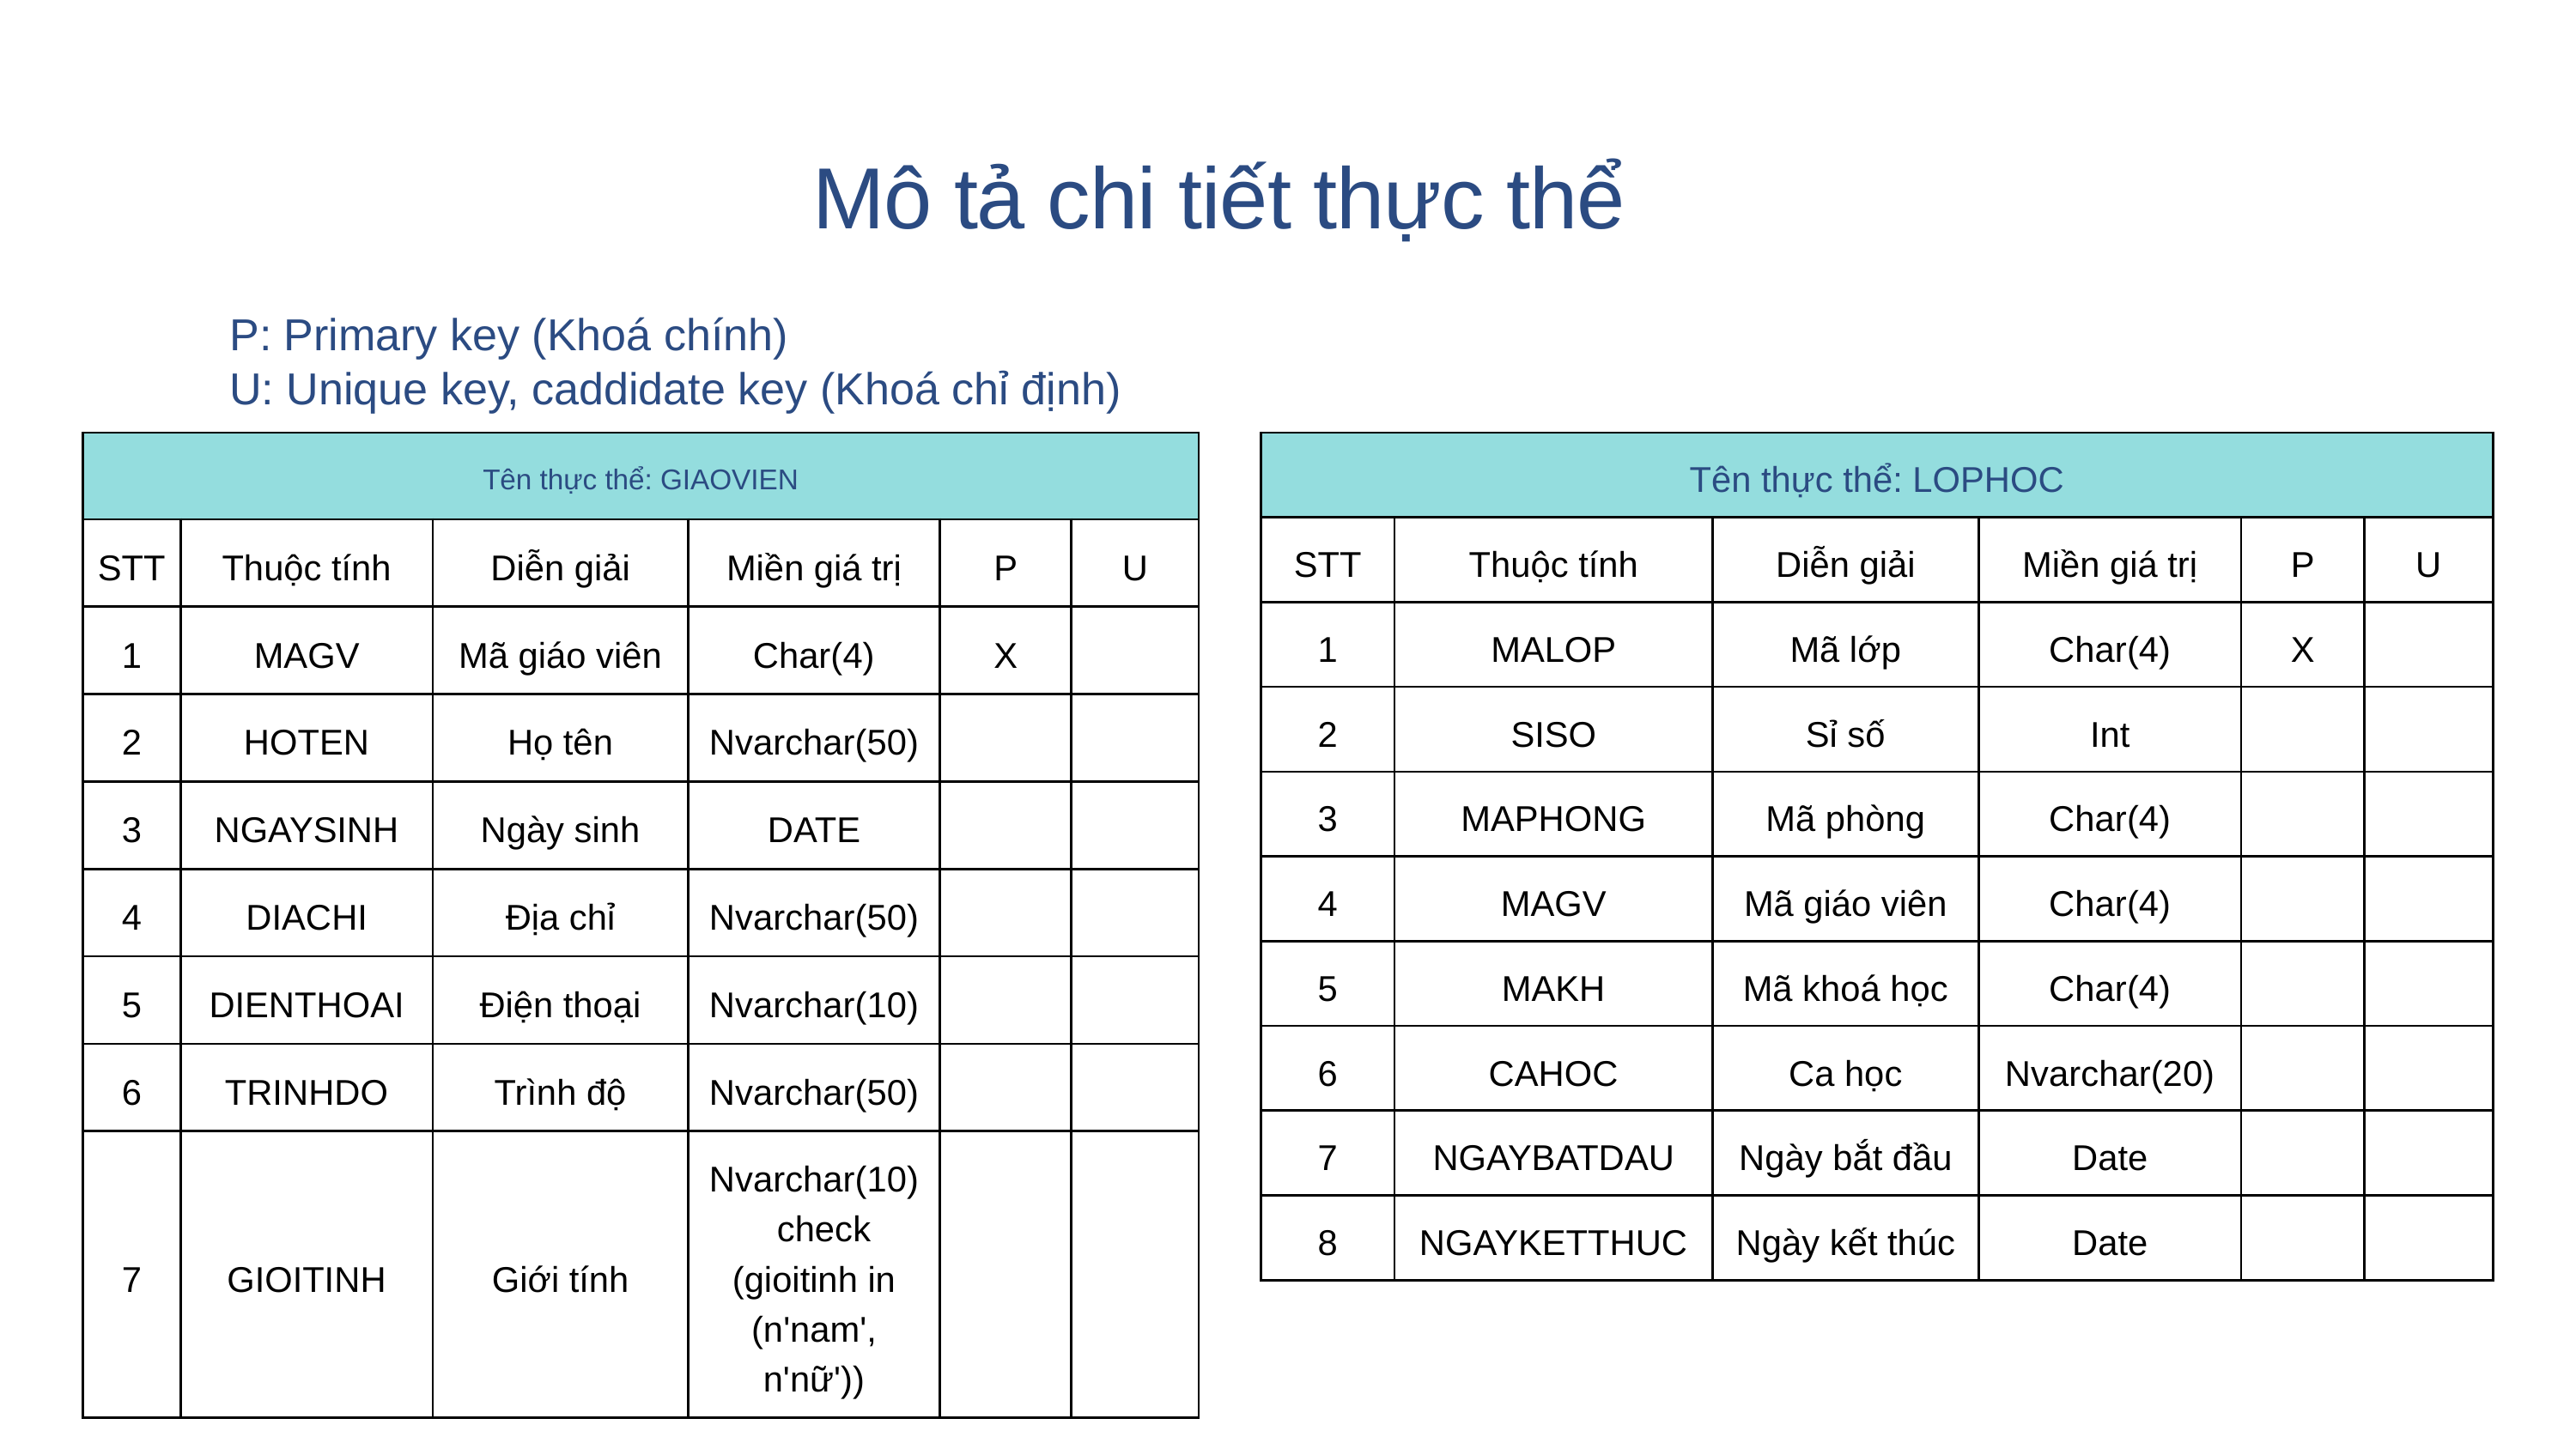

Mô tả chi tiết thực thể
P: Primary key (Khoá chính)
U: Unique key, caddidate key (Khoá chỉ định)
| Tên thực thể: GIAOVIEN | Tên thực thể: GIAOVIEN | Tên thực thể: GIAOVIEN | Tên thực thể: GIAOVIEN | Tên thực thể: GIAOVIEN | Tên thực thể: GIAOVIEN |
| --- | --- | --- | --- | --- | --- |
| STT | Thuộc tính | Diễn giải | Miền giá trị | P | U |
| 1 | MAGV | Mã giáo viên | Char(4) | X |  |
| 2 | HOTEN | Họ tên | Nvarchar(50) |  |  |
| 3 | NGAYSINH | Ngày sinh | DATE |  |  |
| 4 | DIACHI | Địa chỉ | Nvarchar(50) |  |  |
| 5 | DIENTHOAI | Điện thoại | Nvarchar(10) |  |  |
| 6 | TRINHDO | Trình độ | Nvarchar(50) |  |  |
| 7 | GIOITINH | Giới tính | Nvarchar(10) check (gioitinh in (n'nam', n'nữ')) |  |  |
| Tên thực thể: LOPHOC | Tên thực thể: LOPHOC | Tên thực thể: LOPHOC | Tên thực thể: LOPHOC | Tên thực thể: LOPHOC | Tên thực thể: LOPHOC |
| --- | --- | --- | --- | --- | --- |
| STT | Thuộc tính | Diễn giải | Miền giá trị | P | U |
| 1 | MALOP | Mã lớp | Char(4) | X |  |
| 2 | SISO | Sỉ số | Int |  |  |
| 3 | MAPHONG | Mã phòng | Char(4) |  |  |
| 4 | MAGV | Mã giáo viên | Char(4) |  |  |
| 5 | MAKH | Mã khoá học | Char(4) |  |  |
| 6 | CAHOC | Ca học | Nvarchar(20) |  |  |
| 7 | NGAYBATDAU | Ngày bắt đầu | Date |  |  |
| 8 | NGAYKETTHUC | Ngày kết thúc | Date |  |  |